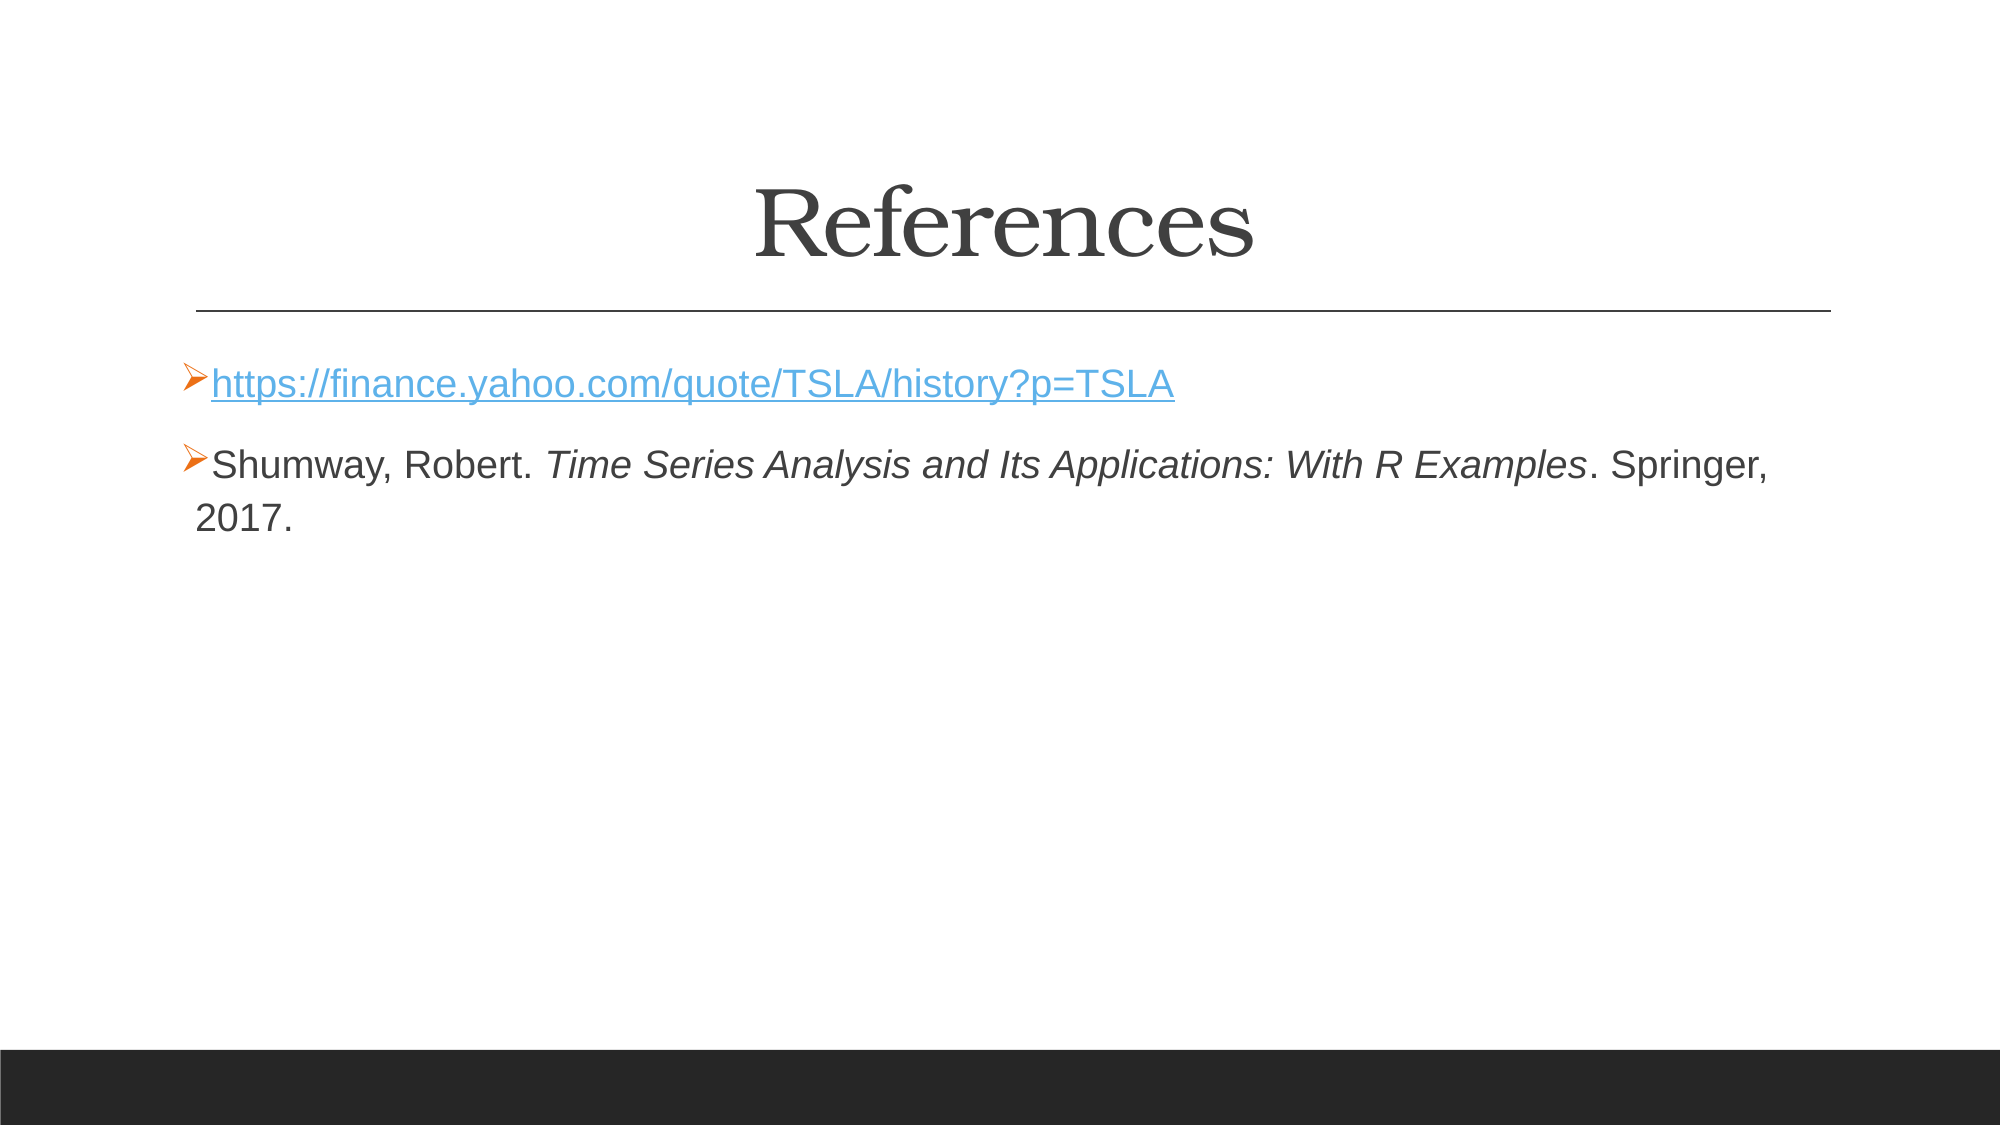

# References
https://finance.yahoo.com/quote/TSLA/history?p=TSLA
Shumway, Robert. Time Series Analysis and Its Applications: With R Examples. Springer, 2017.